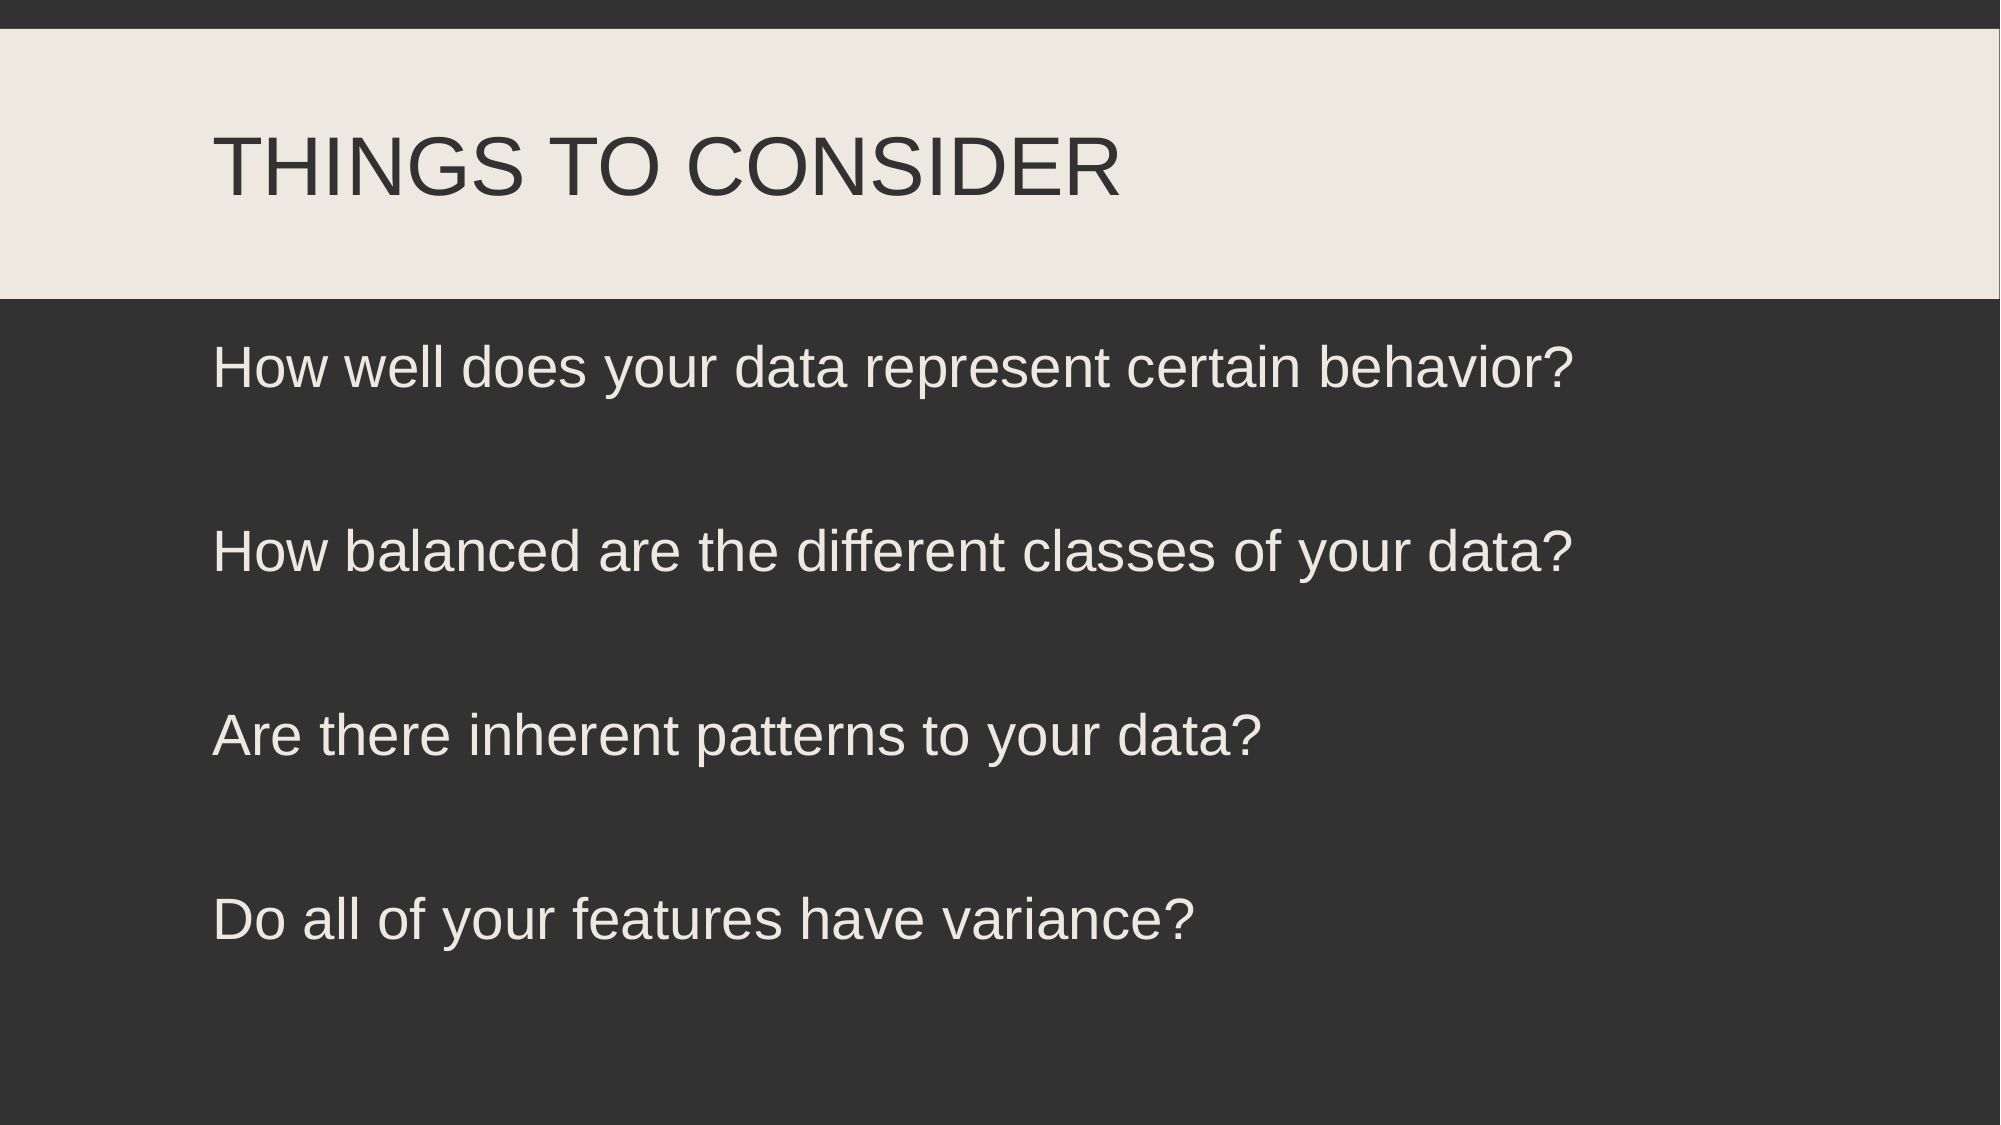

# Things to consider
How well does your data represent certain behavior?

How balanced are the different classes of your data?

Are there inherent patterns to your data?

Do all of your features have variance?